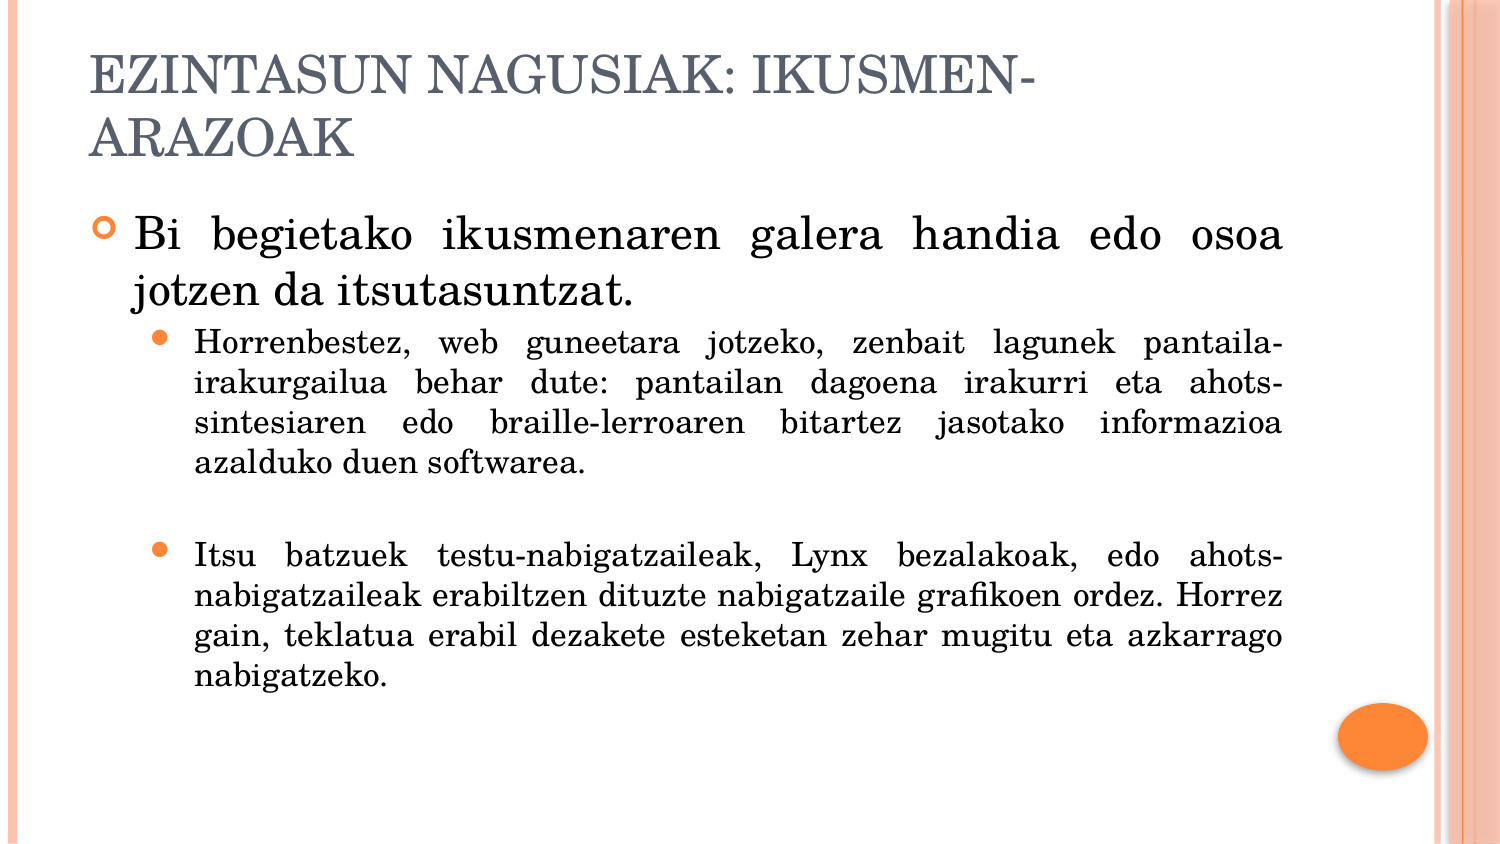

# Ezintasun nagusiak: Ikusmen-arazoak
Bi begietako ikusmenaren galera handia edo osoa jotzen da itsutasuntzat.
Horrenbestez, web guneetara jotzeko, zenbait lagunek pantaila-irakurgailua behar dute: pantailan dagoena irakurri eta ahots-sintesiaren edo braille-lerroaren bitartez jasotako informazioa azalduko duen softwarea.

Itsu batzuek testu-nabigatzaileak, Lynx bezalakoak, edo ahots-nabigatzaileak erabiltzen dituzte nabigatzaile grafikoen ordez. Horrez gain, teklatua erabil dezakete esteketan zehar mugitu eta azkarrago nabigatzeko.